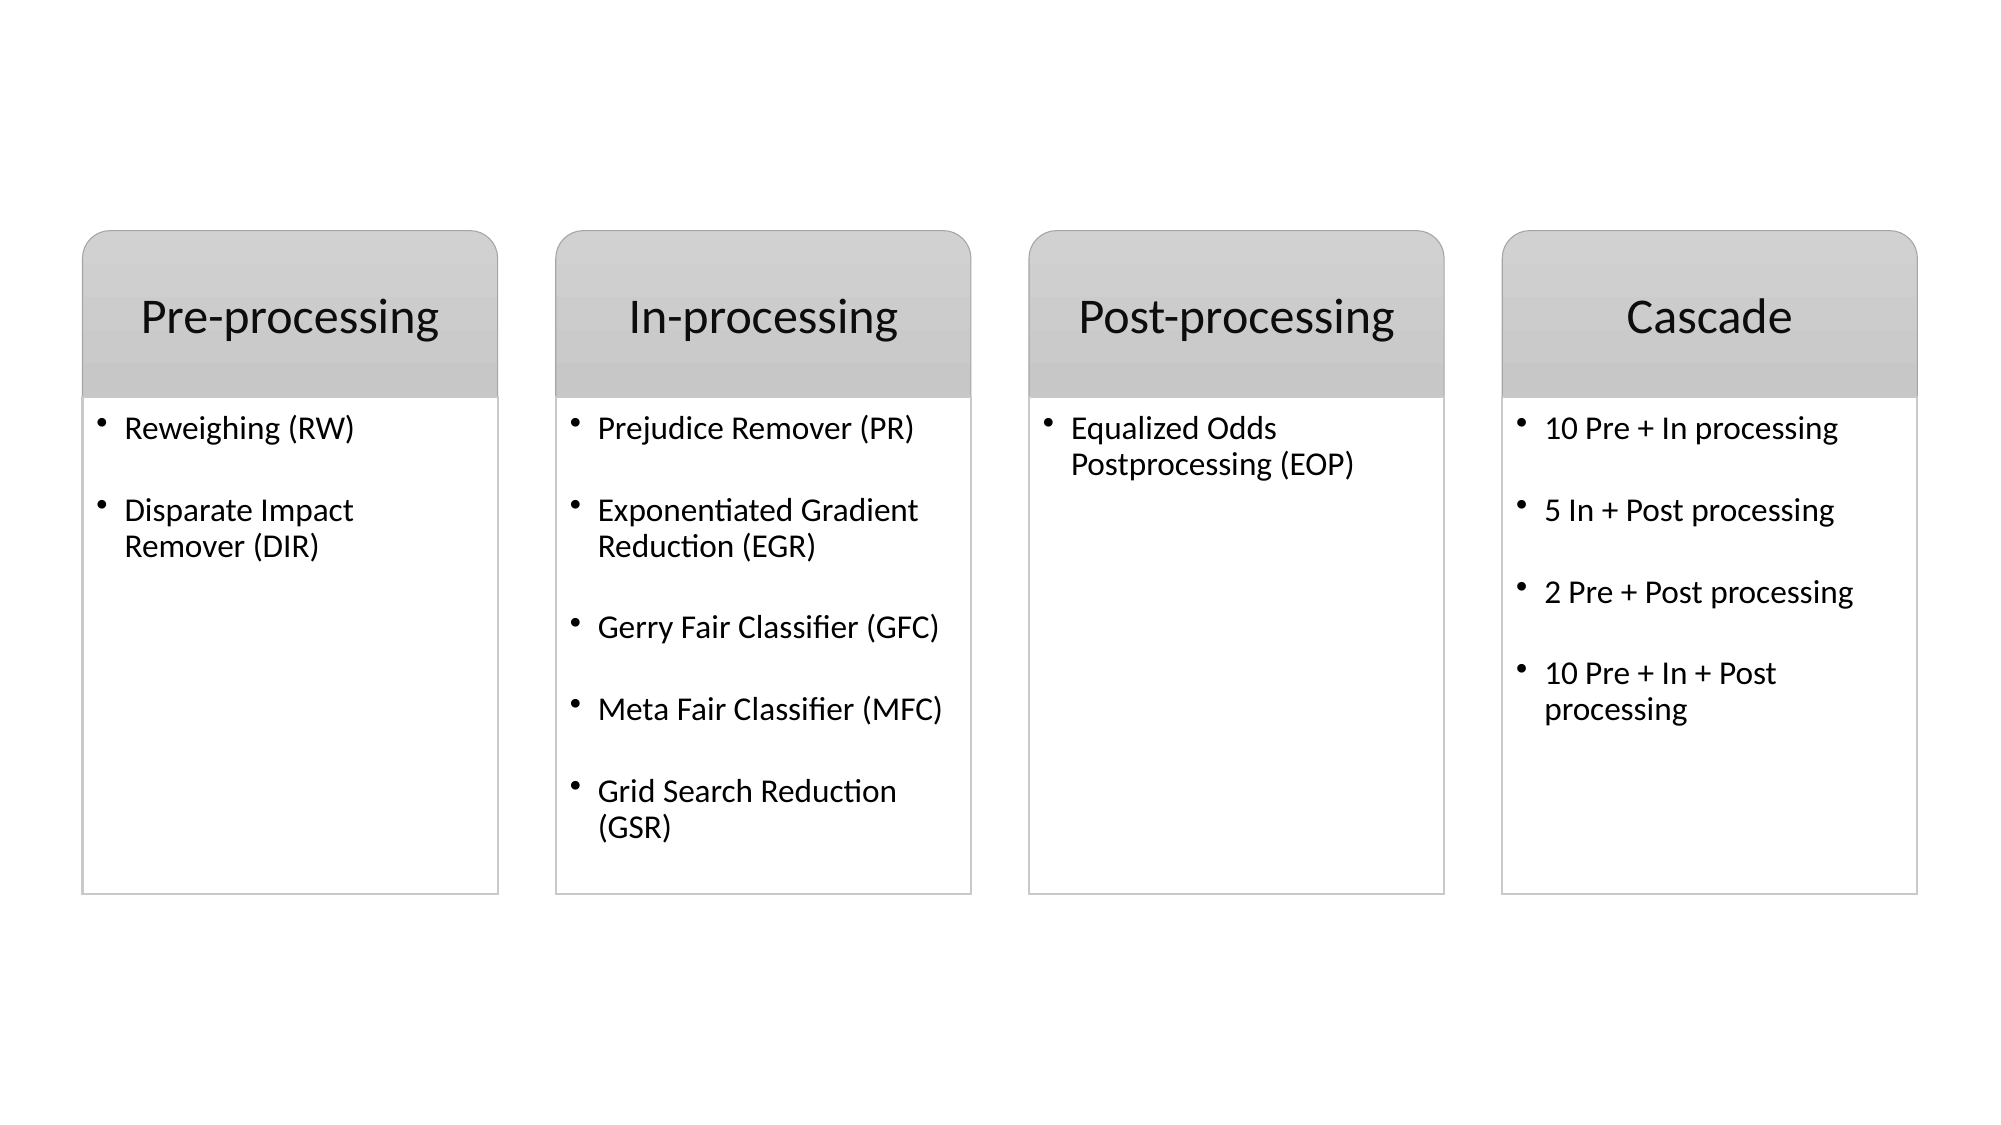

Pre-processing
In-processing
Post-processing
Cascade
Reweighing (RW)

Disparate Impact Remover (DIR)
Prejudice Remover (PR)

Exponentiated Gradient Reduction (EGR)

Gerry Fair Classifier (GFC)

Meta Fair Classifier (MFC)

Grid Search Reduction (GSR)
Equalized Odds Postprocessing (EOP)
10 Pre + In processing

5 In + Post processing

2 Pre + Post processing

10 Pre + In + Post processing